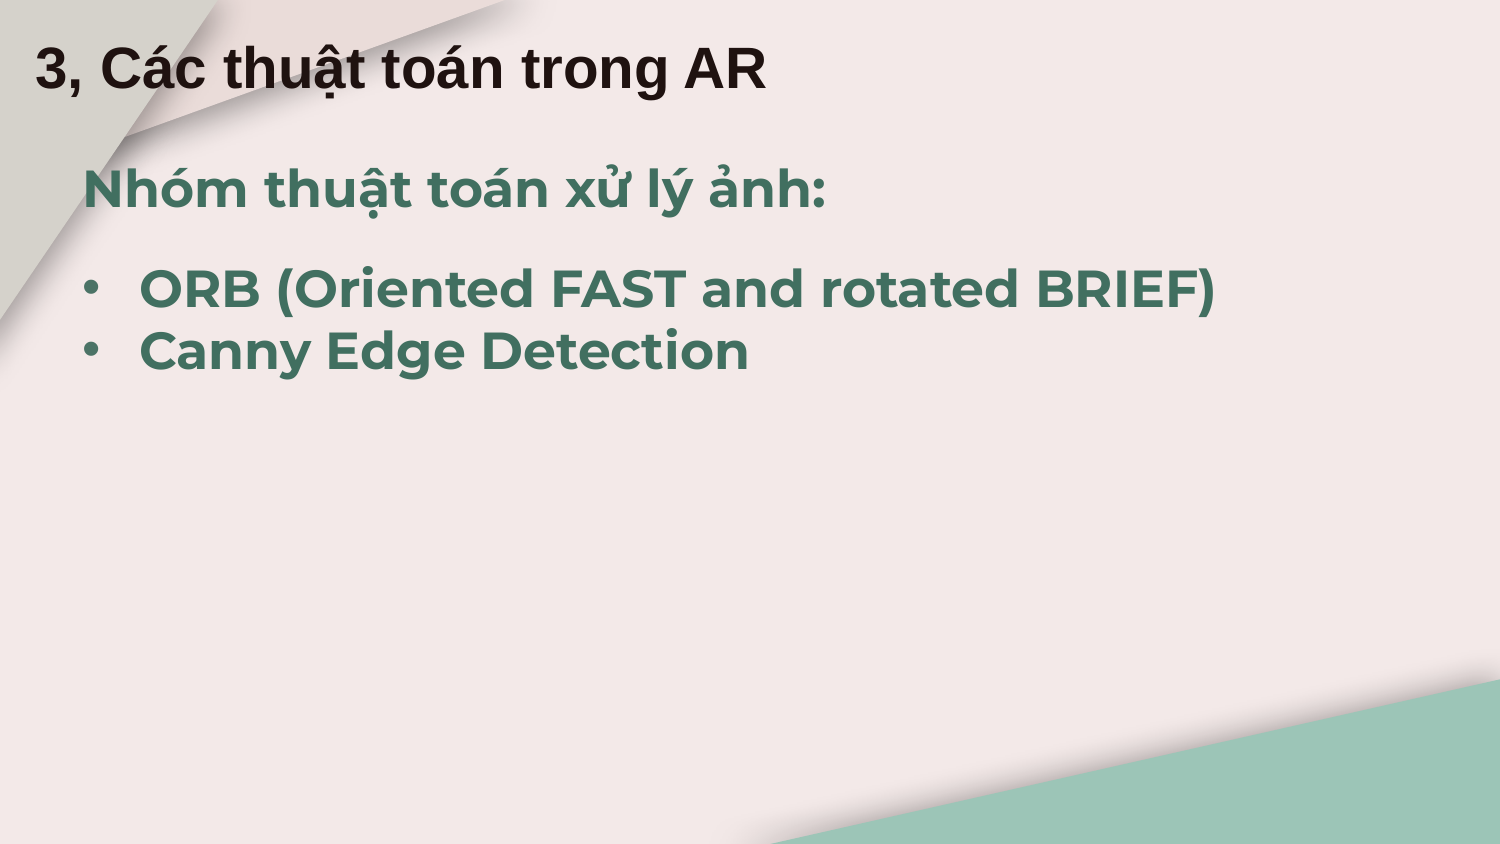

3, Các thuật toán trong AR
Nhóm thuật toán xử lý ảnh:

ORB (Oriented FAST and rotated BRIEF)
Canny Edge Detection